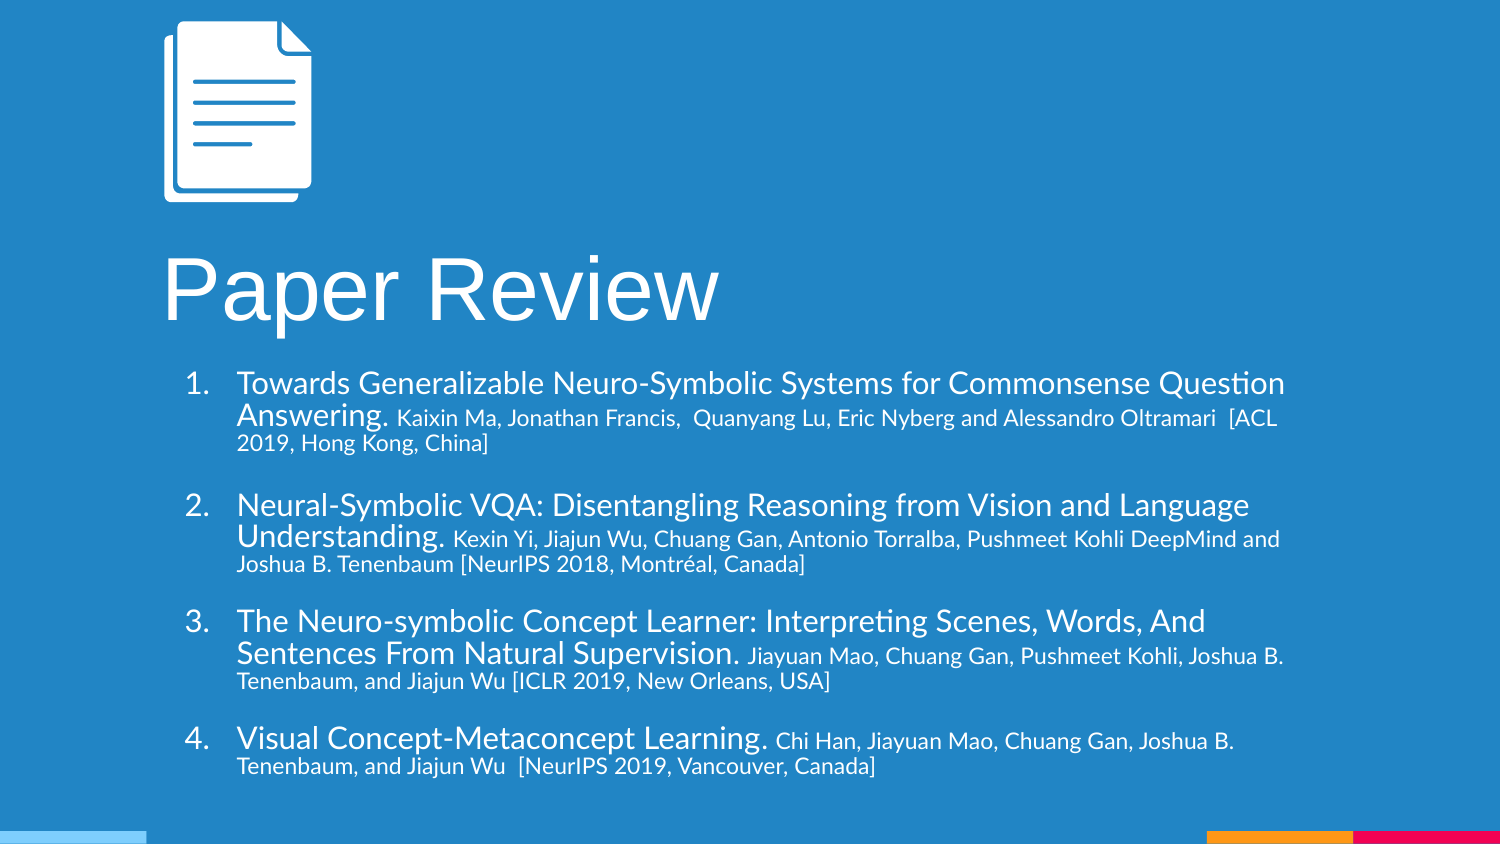

# Paper Review
Towards Generalizable Neuro-Symbolic Systems for Commonsense Question Answering. Kaixin Ma, Jonathan Francis,  Quanyang Lu, Eric Nyberg and Alessandro Oltramari  [ACL 2019, Hong Kong, China]
Neural-Symbolic VQA: Disentangling Reasoning from Vision and Language Understanding. Kexin Yi, Jiajun Wu, Chuang Gan, Antonio Torralba, Pushmeet Kohli DeepMind and Joshua B. Tenenbaum [NeurIPS 2018, Montréal, Canada]
The Neuro-symbolic Concept Learner: Interpreting Scenes, Words, And Sentences From Natural Supervision. Jiayuan Mao, Chuang Gan, Pushmeet Kohli, Joshua B. Tenenbaum, and Jiajun Wu [ICLR 2019, New Orleans, USA]
Visual Concept-Metaconcept Learning. Chi Han, Jiayuan Mao, Chuang Gan, Joshua B. Tenenbaum, and Jiajun Wu  [NeurIPS 2019, Vancouver, Canada]